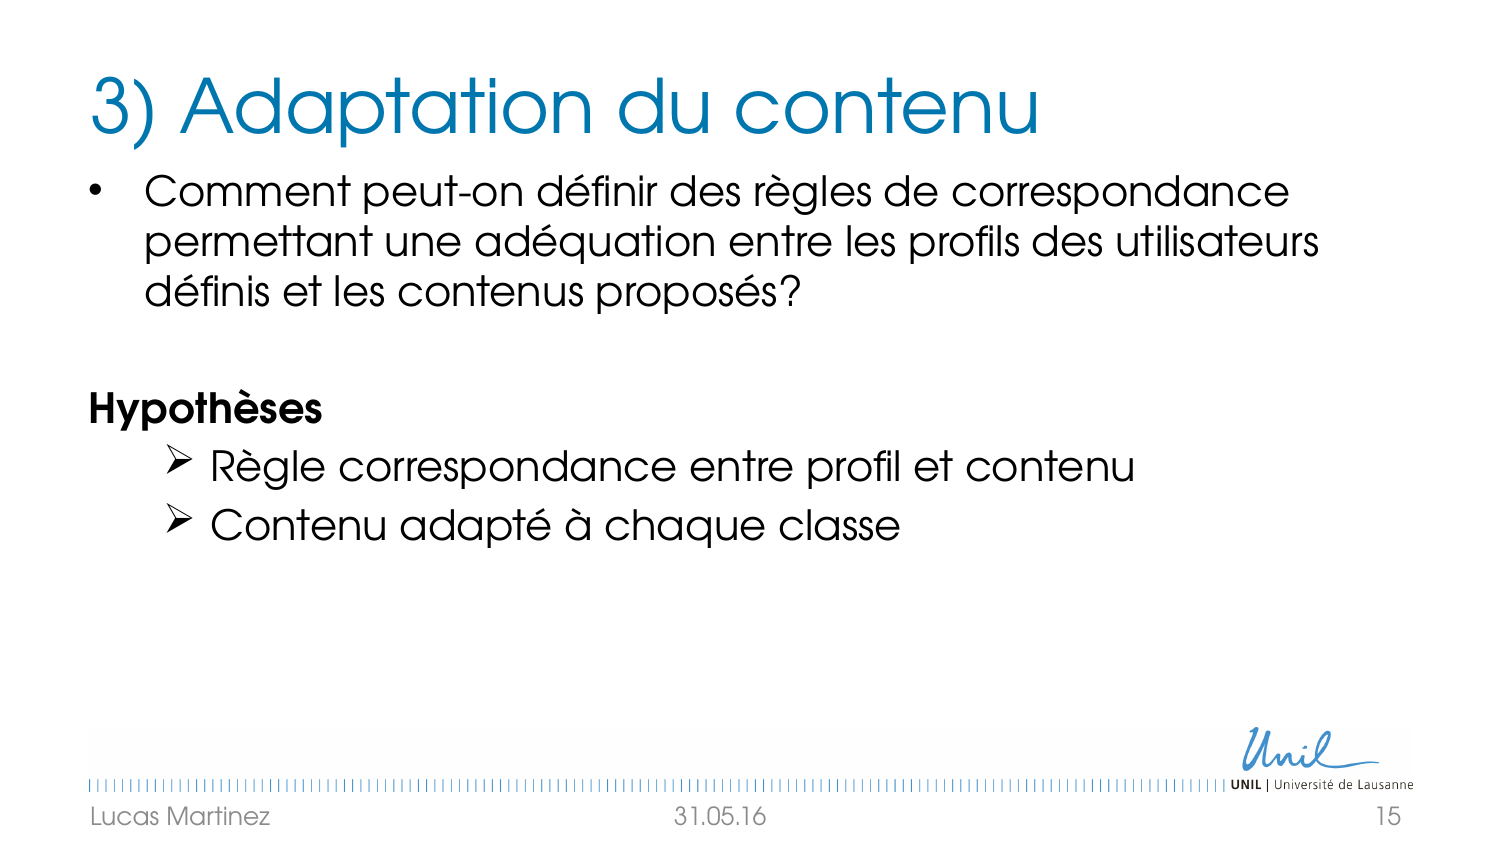

# 3) Adaptation du contenu
Comment peut-on définir des règles de correspondance permettant une adéquation entre les profils des utilisateurs définis et les contenus proposés?

Hypothèses
Règle correspondance entre profil et contenu
Contenu adapté à chaque classe

Lucas Martinez
31.05.16
15